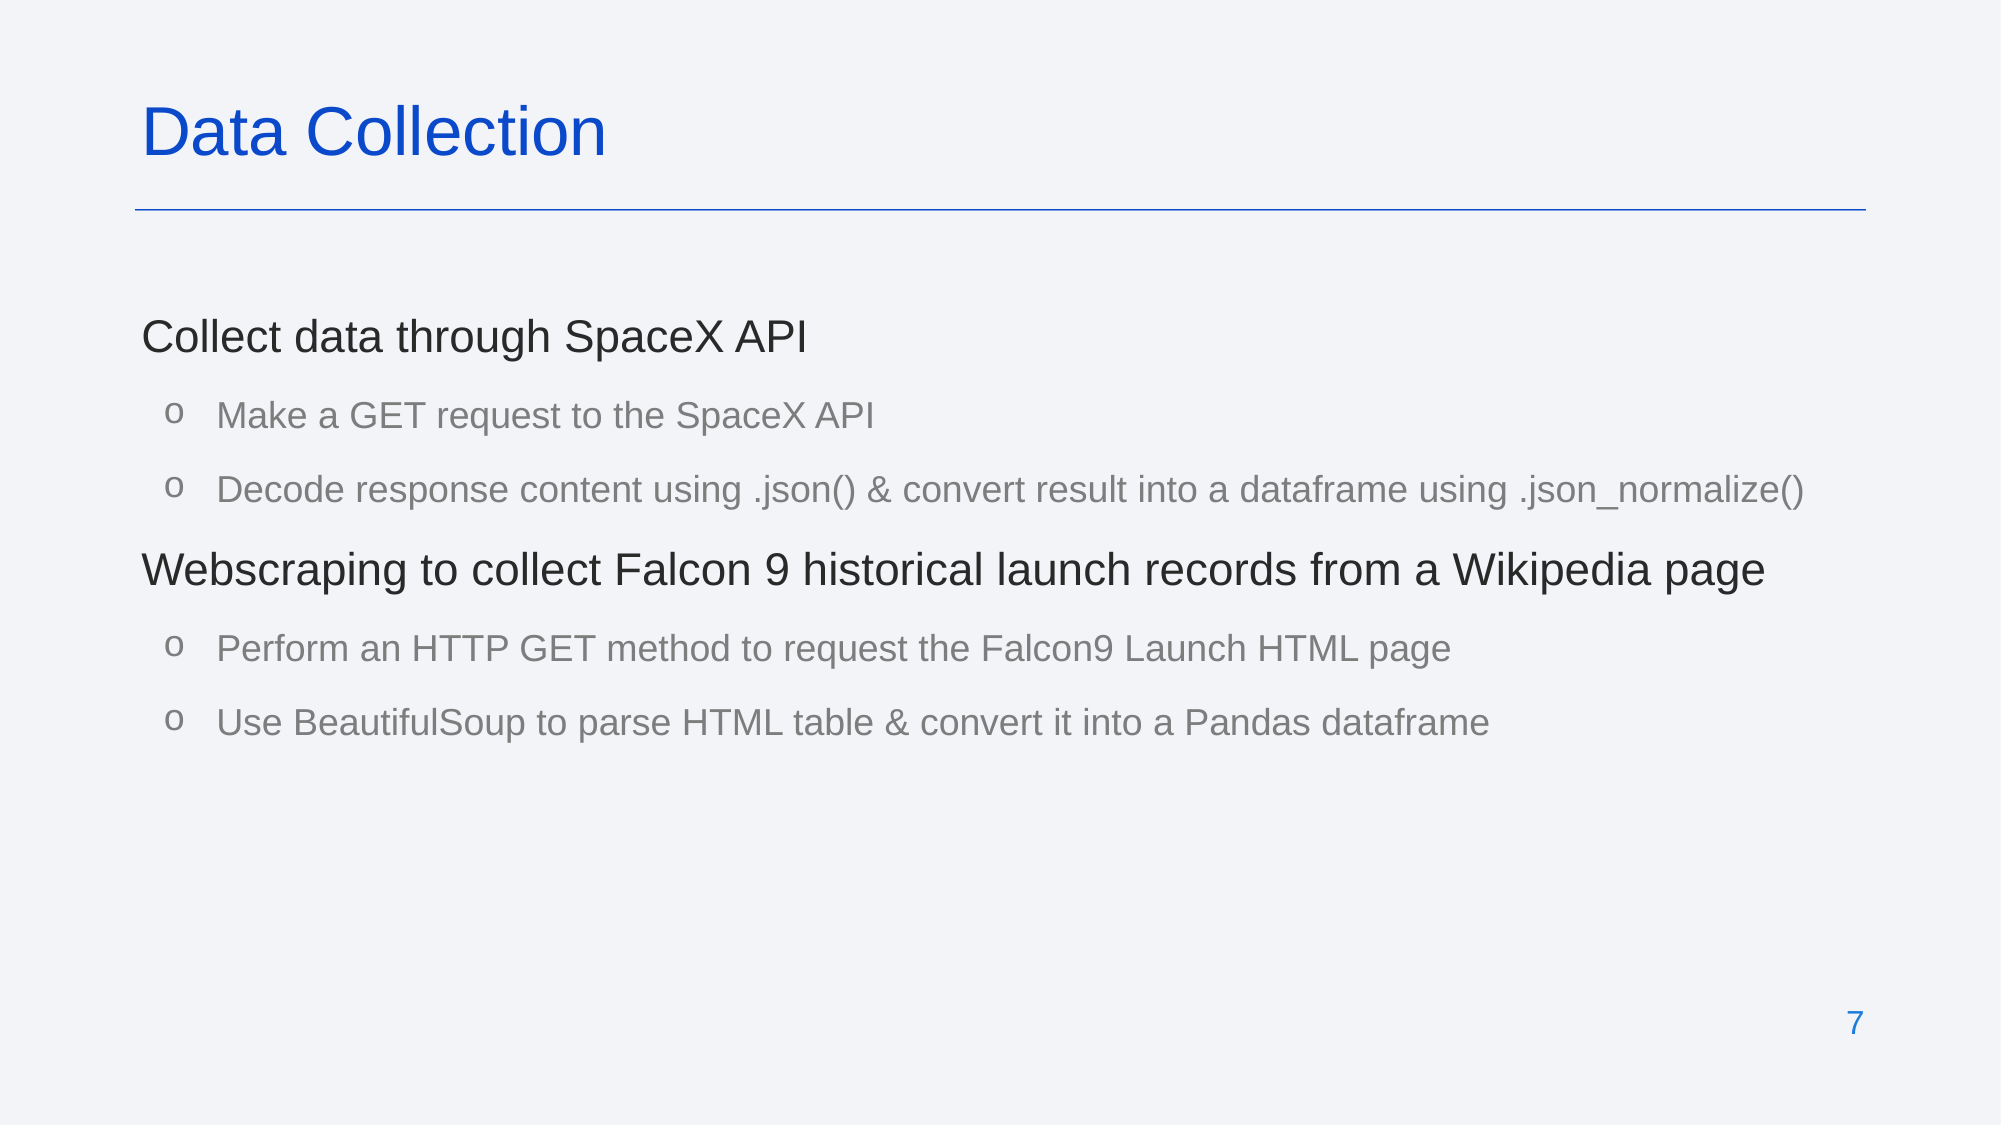

Data Collection
Collect data through SpaceX API
Make a GET request to the SpaceX API
Decode response content using .json() & convert result into a dataframe using .json_normalize()
Webscraping to collect Falcon 9 historical launch records from a Wikipedia page
Perform an HTTP GET method to request the Falcon9 Launch HTML page
Use BeautifulSoup to parse HTML table & convert it into a Pandas dataframe

7